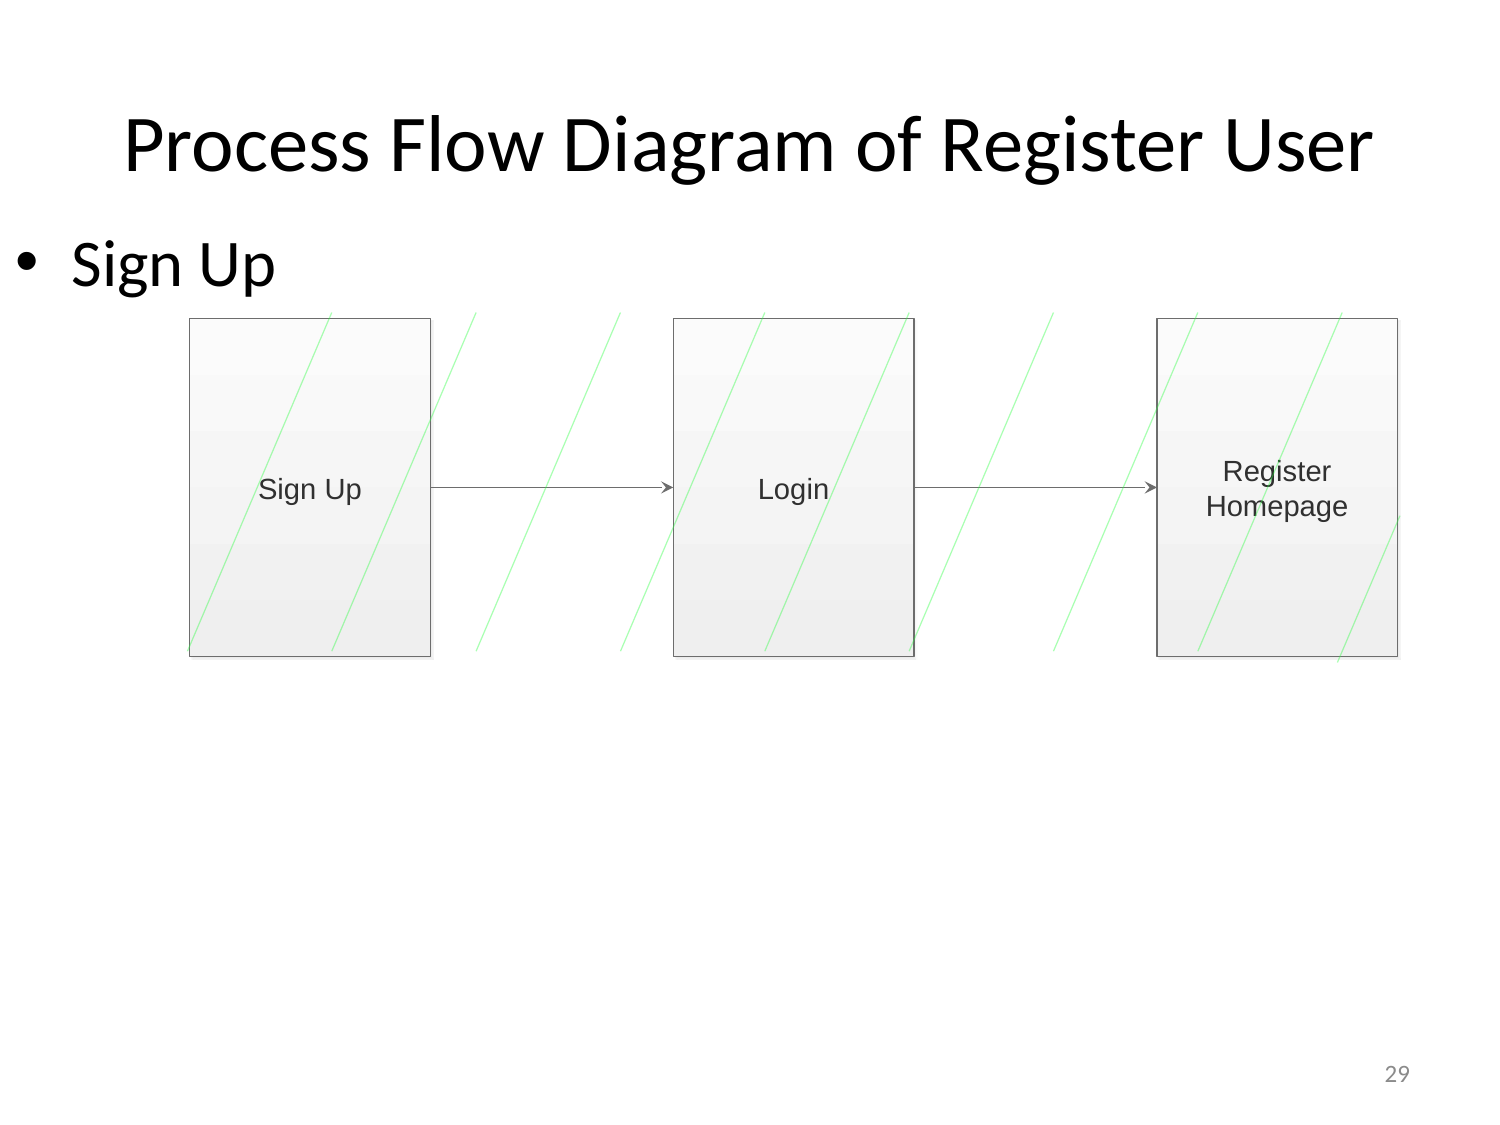

# Process Flow Diagram of Register User
Sign Up

Sign Up
Login
Register Homepage

29